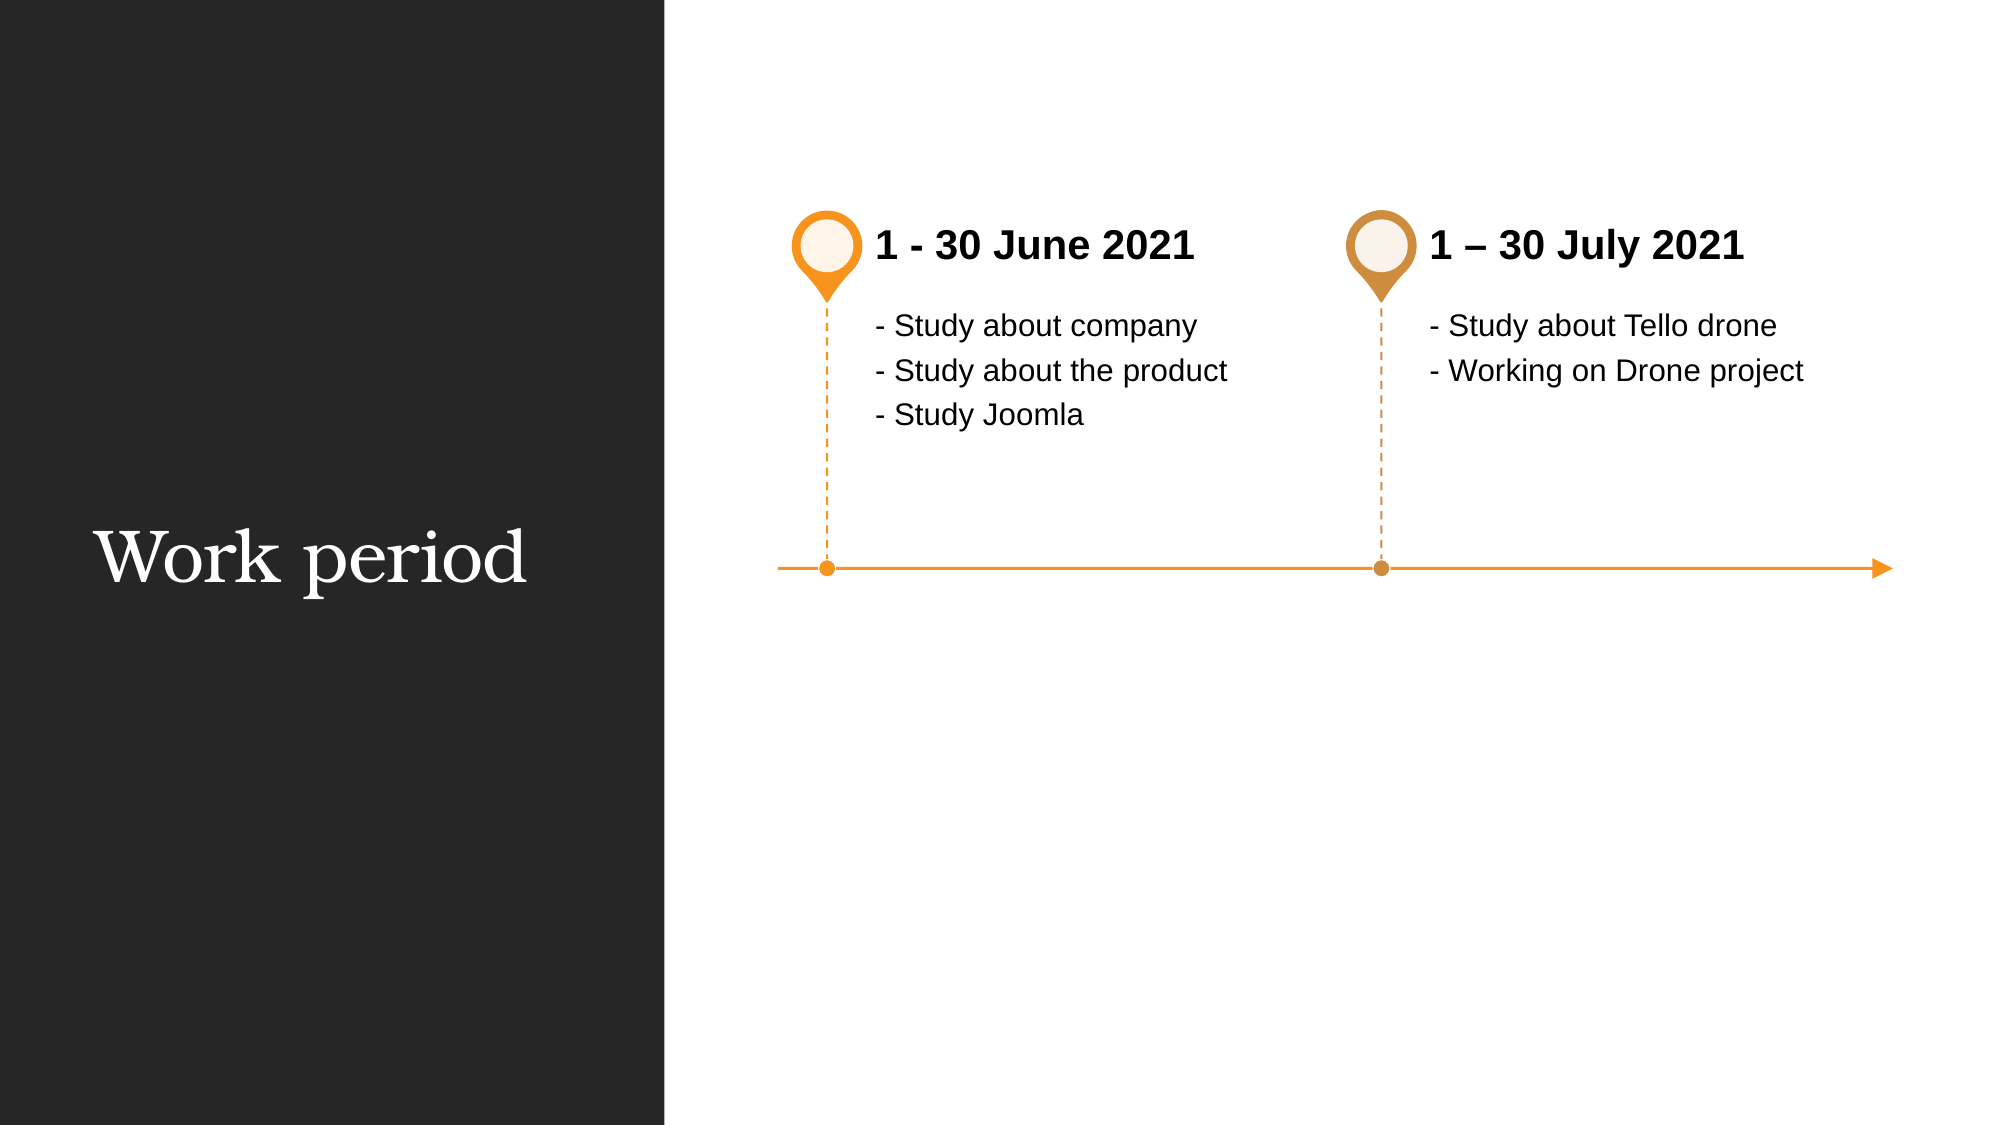

# Work period
- Study about company
- Study about the product
- Study Joomla
1 - 30 June 2021

- Study about Tello drone
- Working on Drone project
1 – 30 July 2021